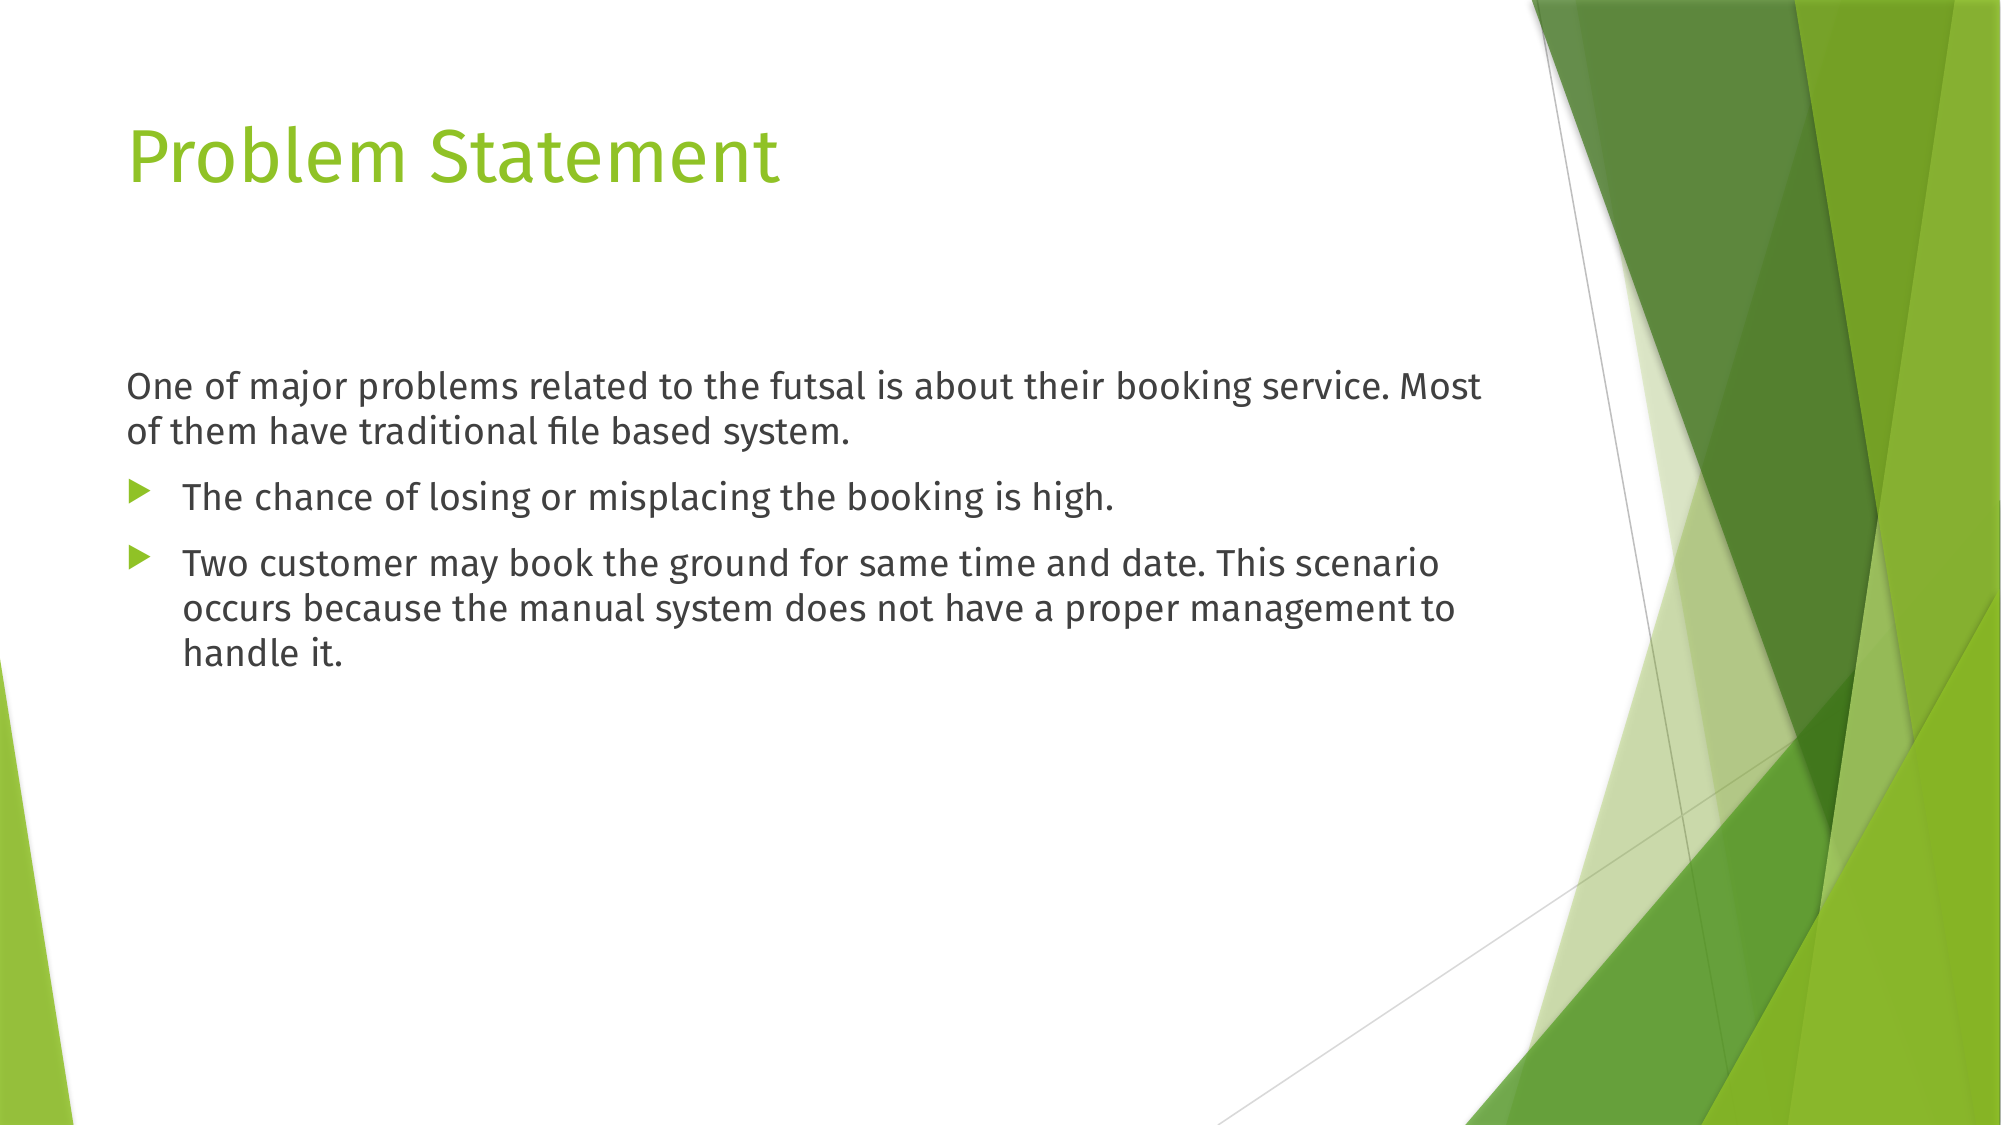

# Problem Statement
One of major problems related to the futsal is about their booking service. Most of them have traditional file based system.
The chance of losing or misplacing the booking is high.
Two customer may book the ground for same time and date. This scenario occurs because the manual system does not have a proper management to handle it.